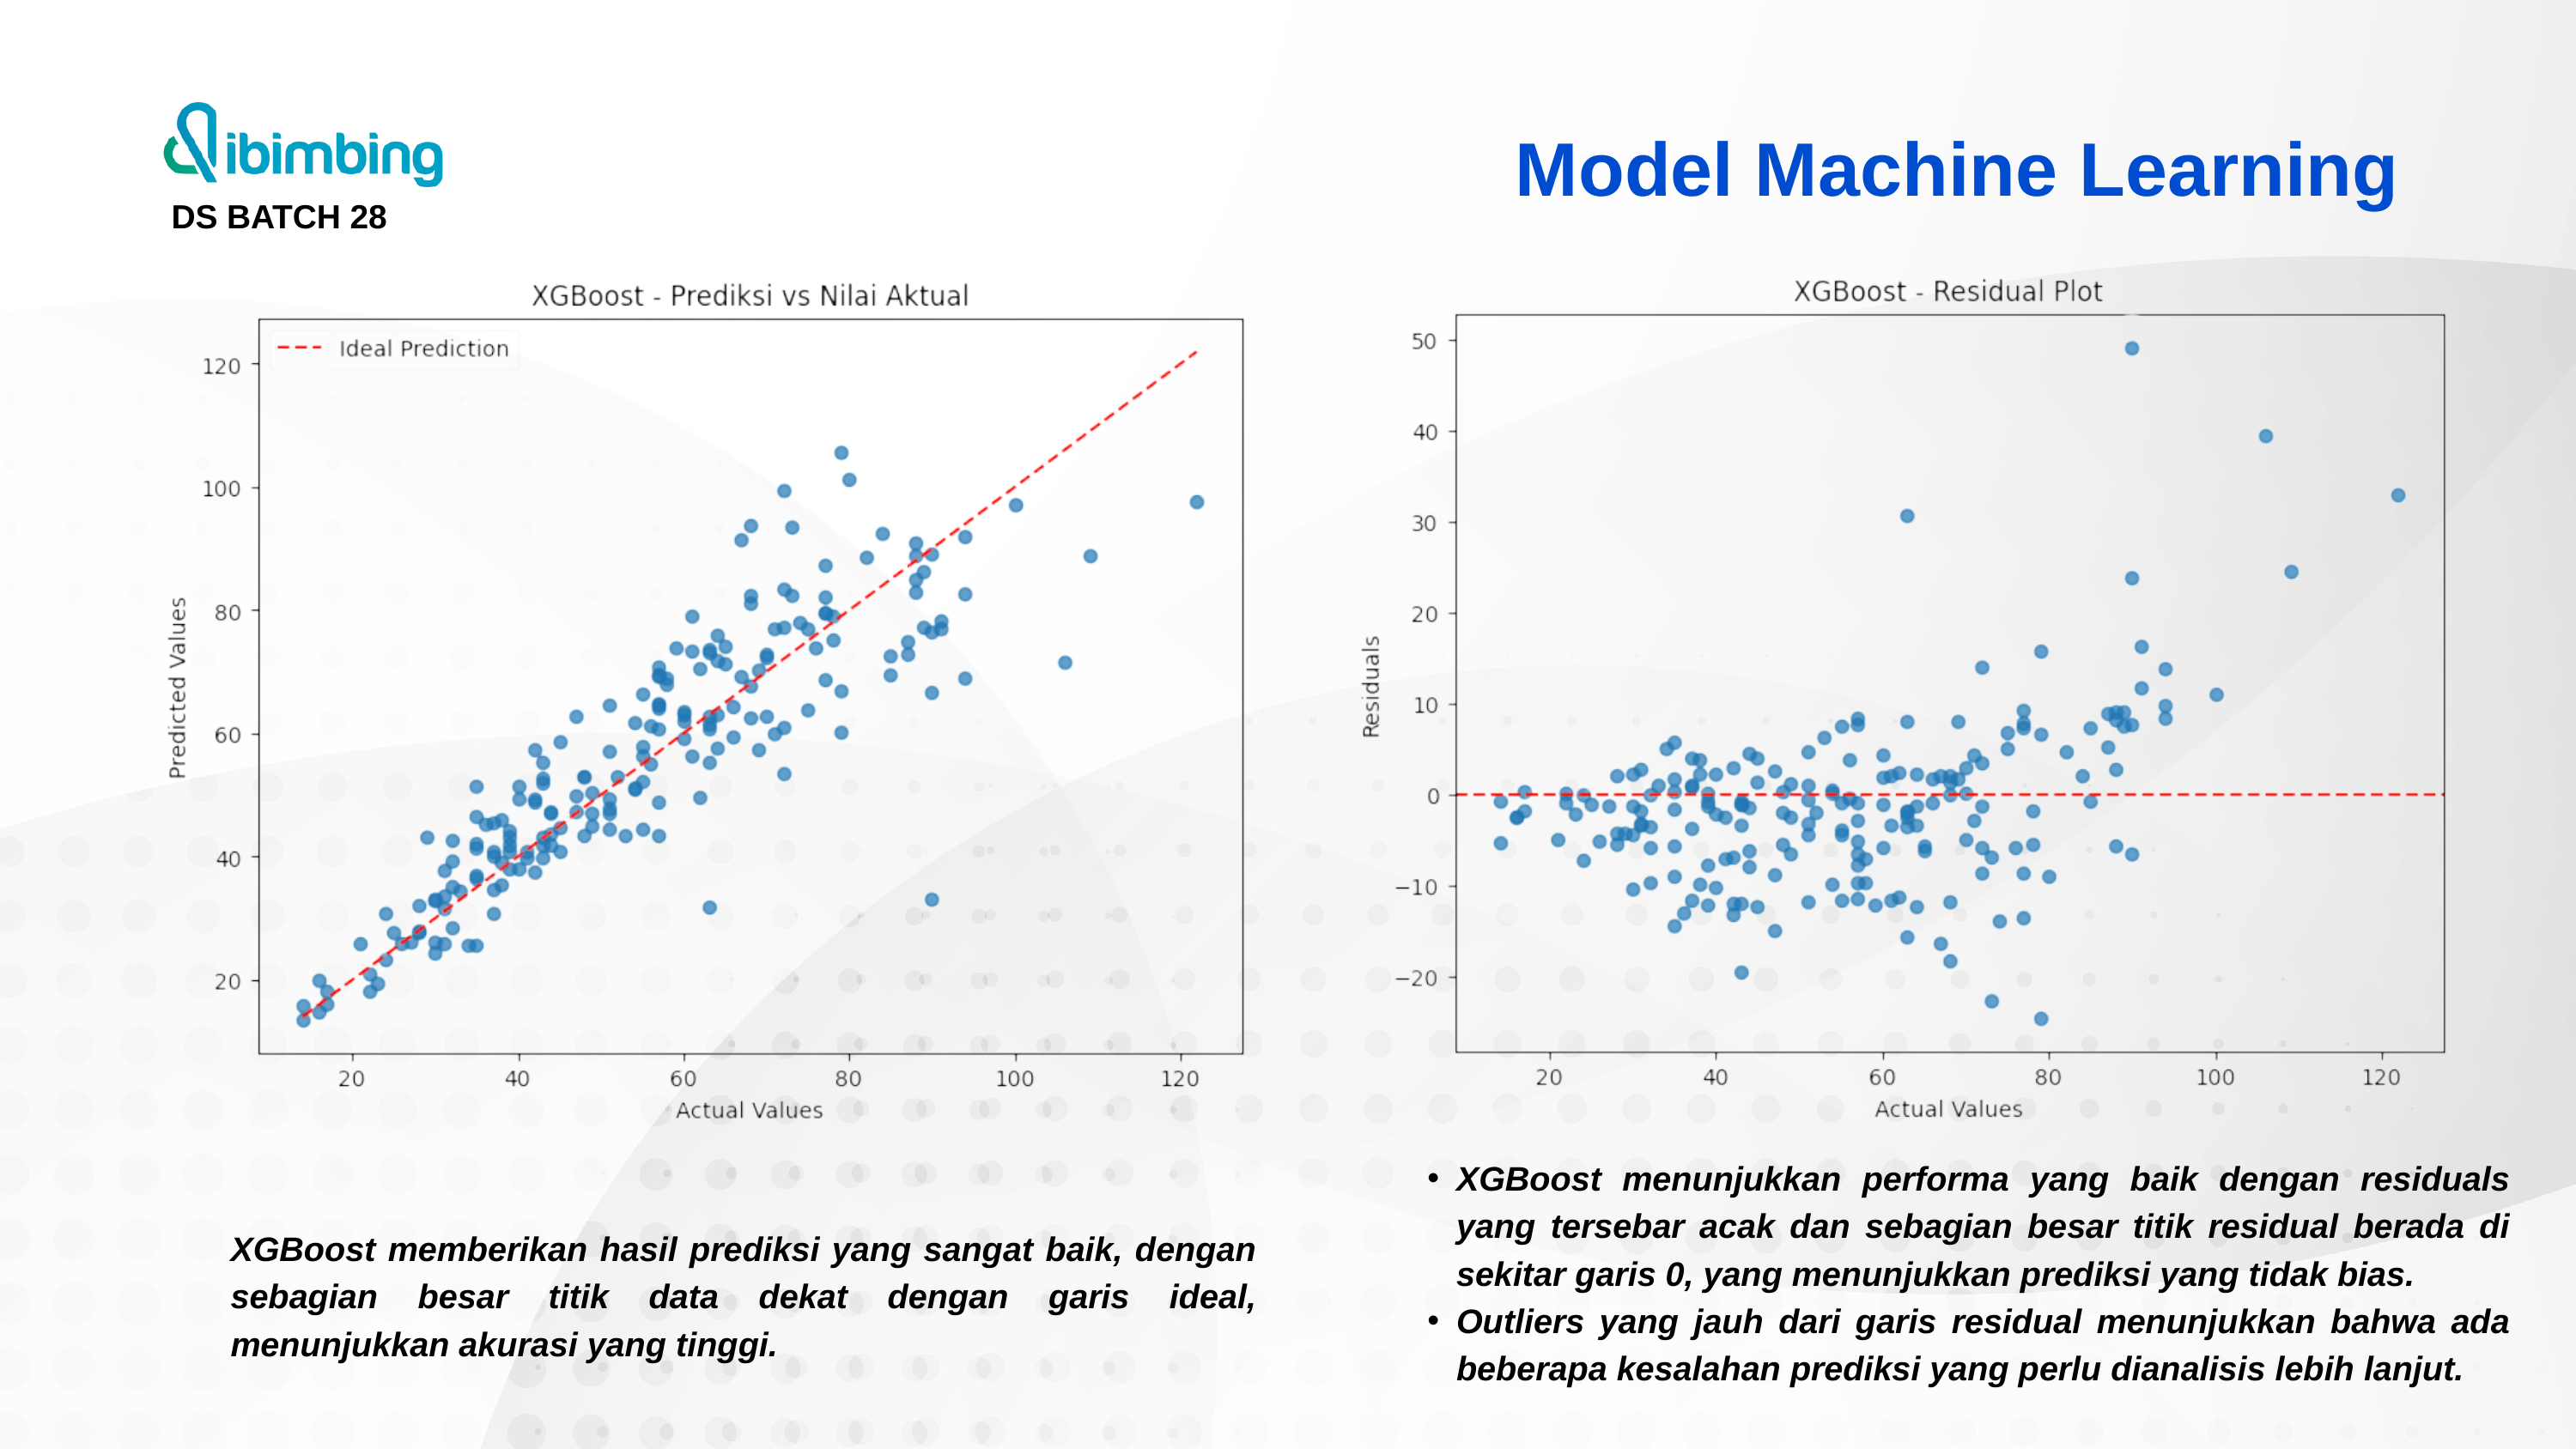

DS BATCH 28
Model Machine Learning

XGBoost menunjukkan performa yang baik dengan residuals yang tersebar acak dan sebagian besar titik residual berada di sekitar garis 0, yang menunjukkan prediksi yang tidak bias.
Outliers yang jauh dari garis residual menunjukkan bahwa ada beberapa kesalahan prediksi yang perlu dianalisis lebih lanjut.

XGBoost memberikan hasil prediksi yang sangat baik, dengan sebagian besar titik data dekat dengan garis ideal, menunjukkan akurasi yang tinggi.